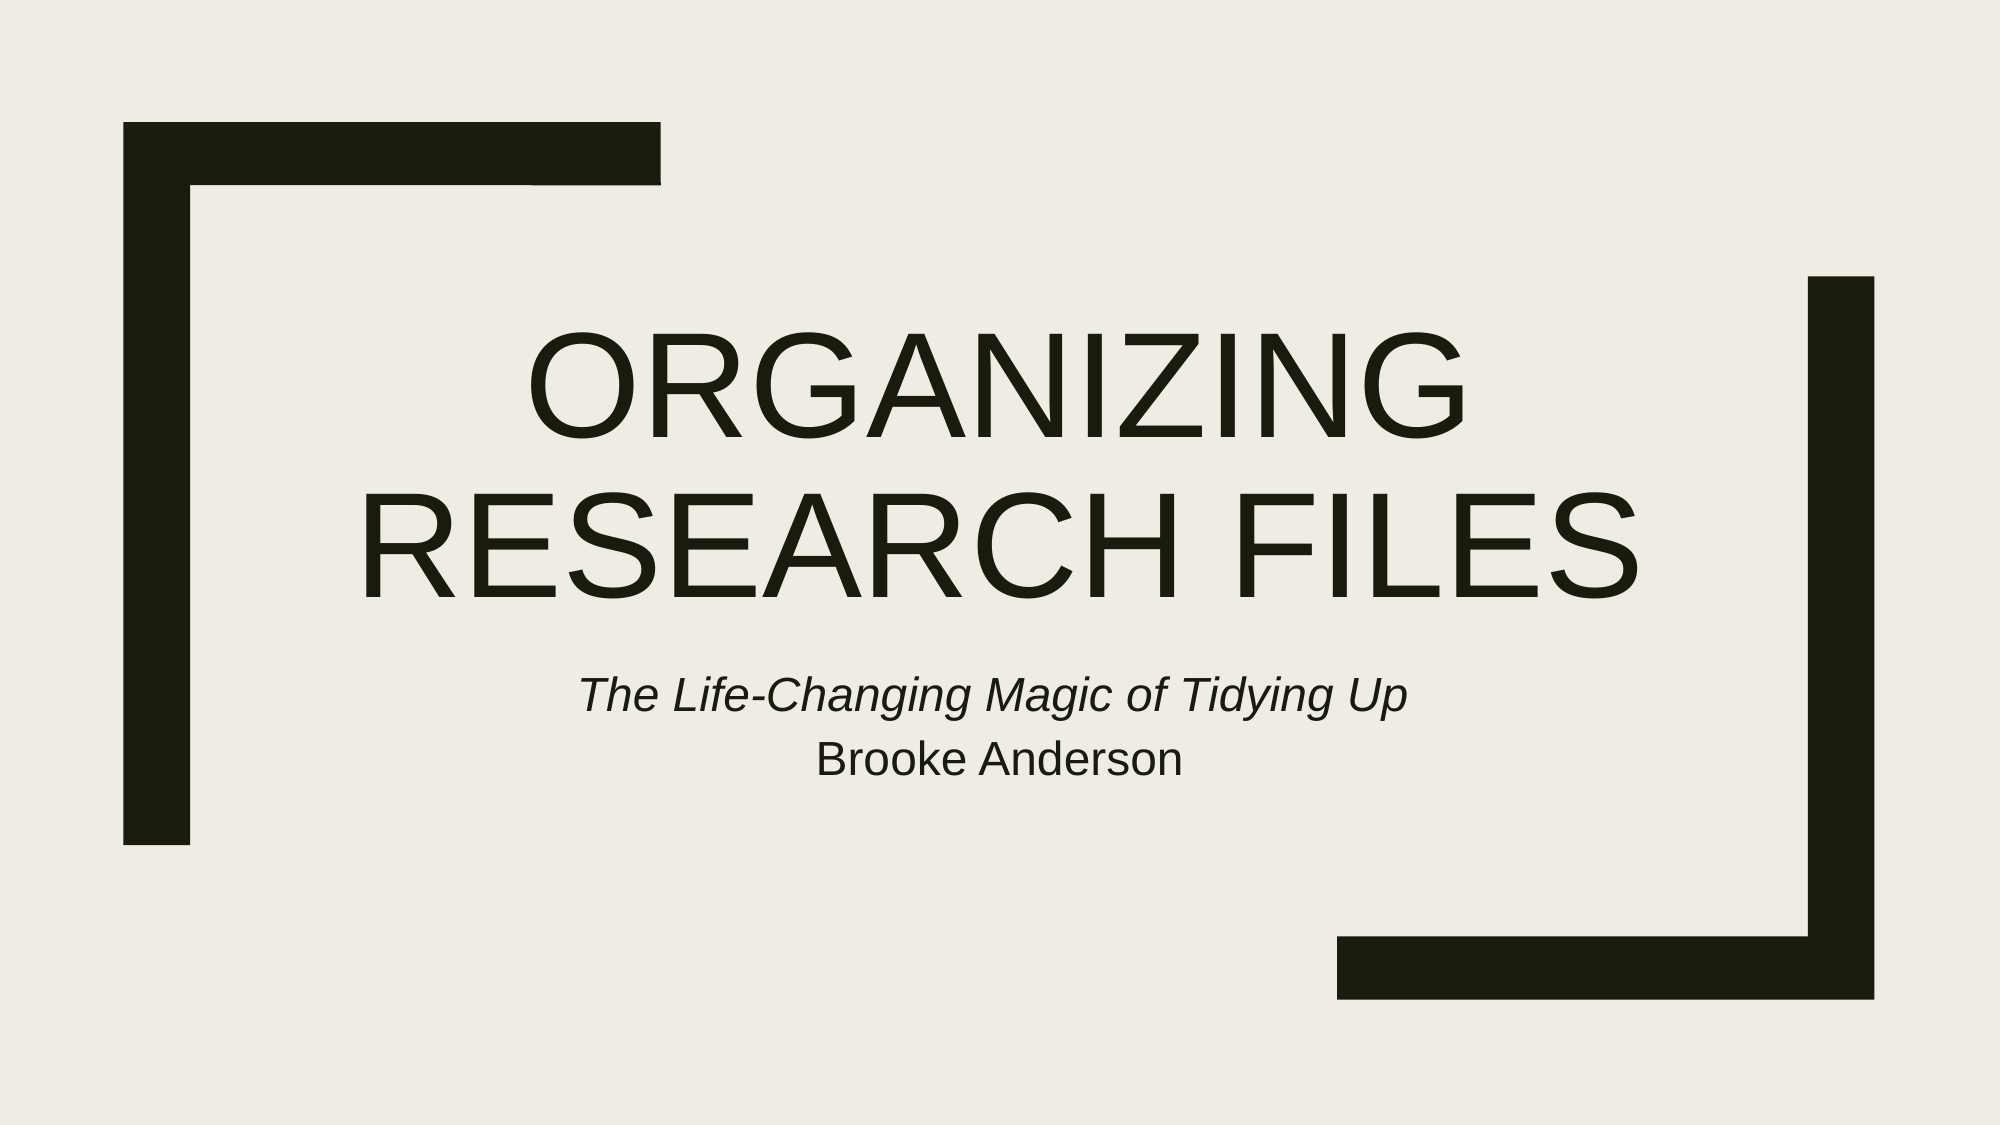

# Organizing research files
The Life-Changing Magic of Tidying Up
Brooke Anderson